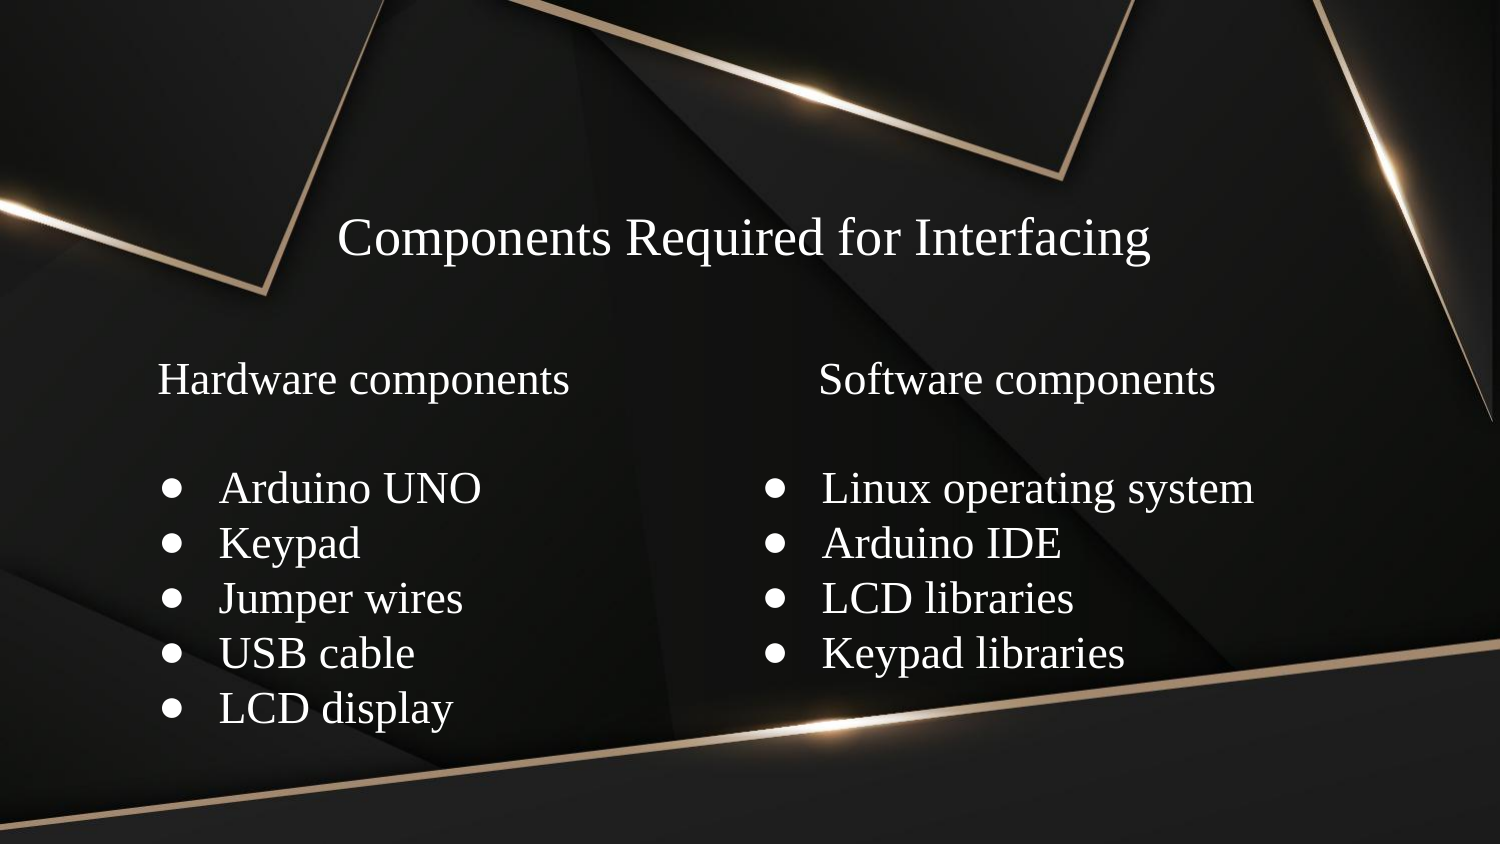

Components Required for Interfacing
# Hardware components

Arduino UNO
Keypad
Jumper wires
USB cable
LCD display

Software components

Linux operating system
Arduino IDE
LCD libraries
Keypad libraries